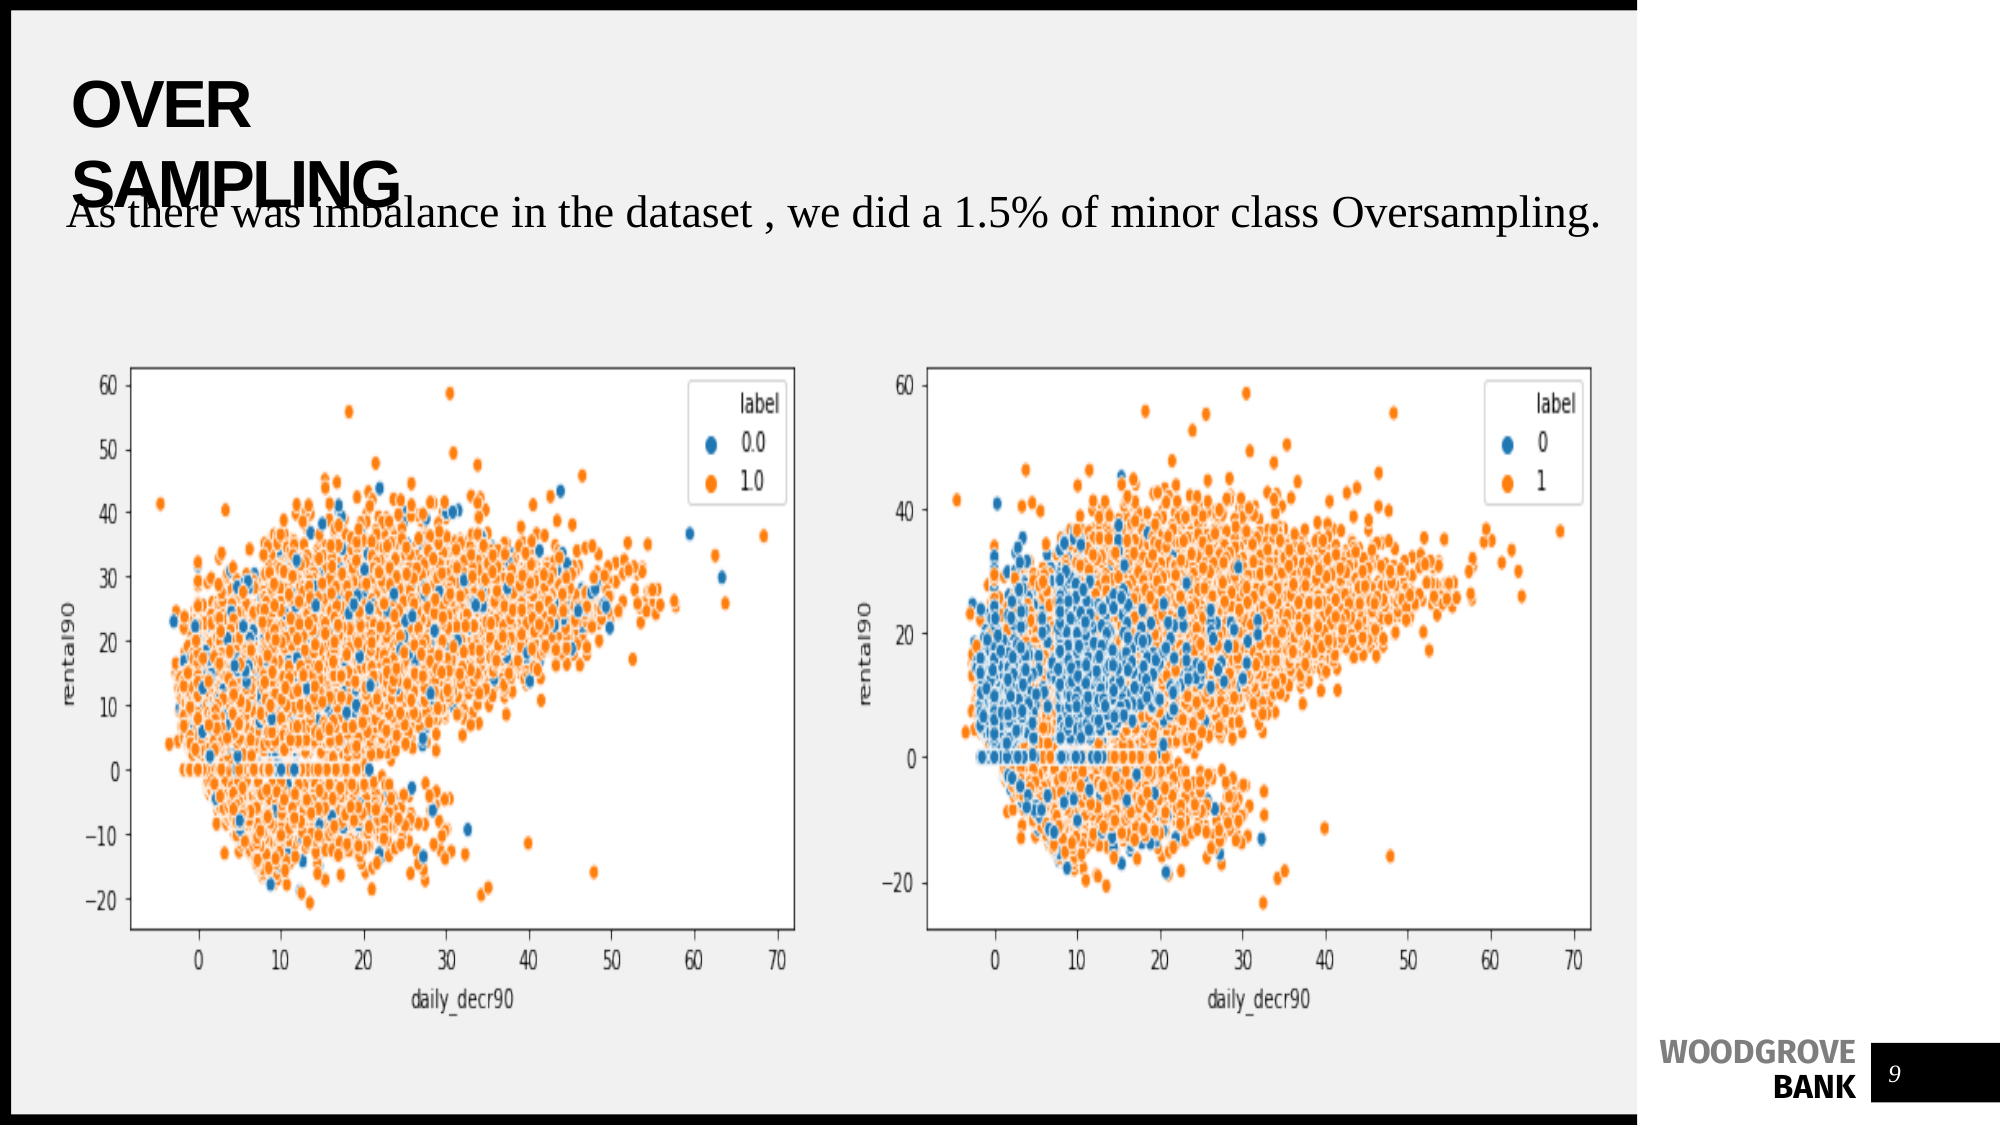

OVER SAMPLING
As there was imbalance in the dataset , we did a 1.5% of minor class Oversampling.
WOODGROVE
BANK
9